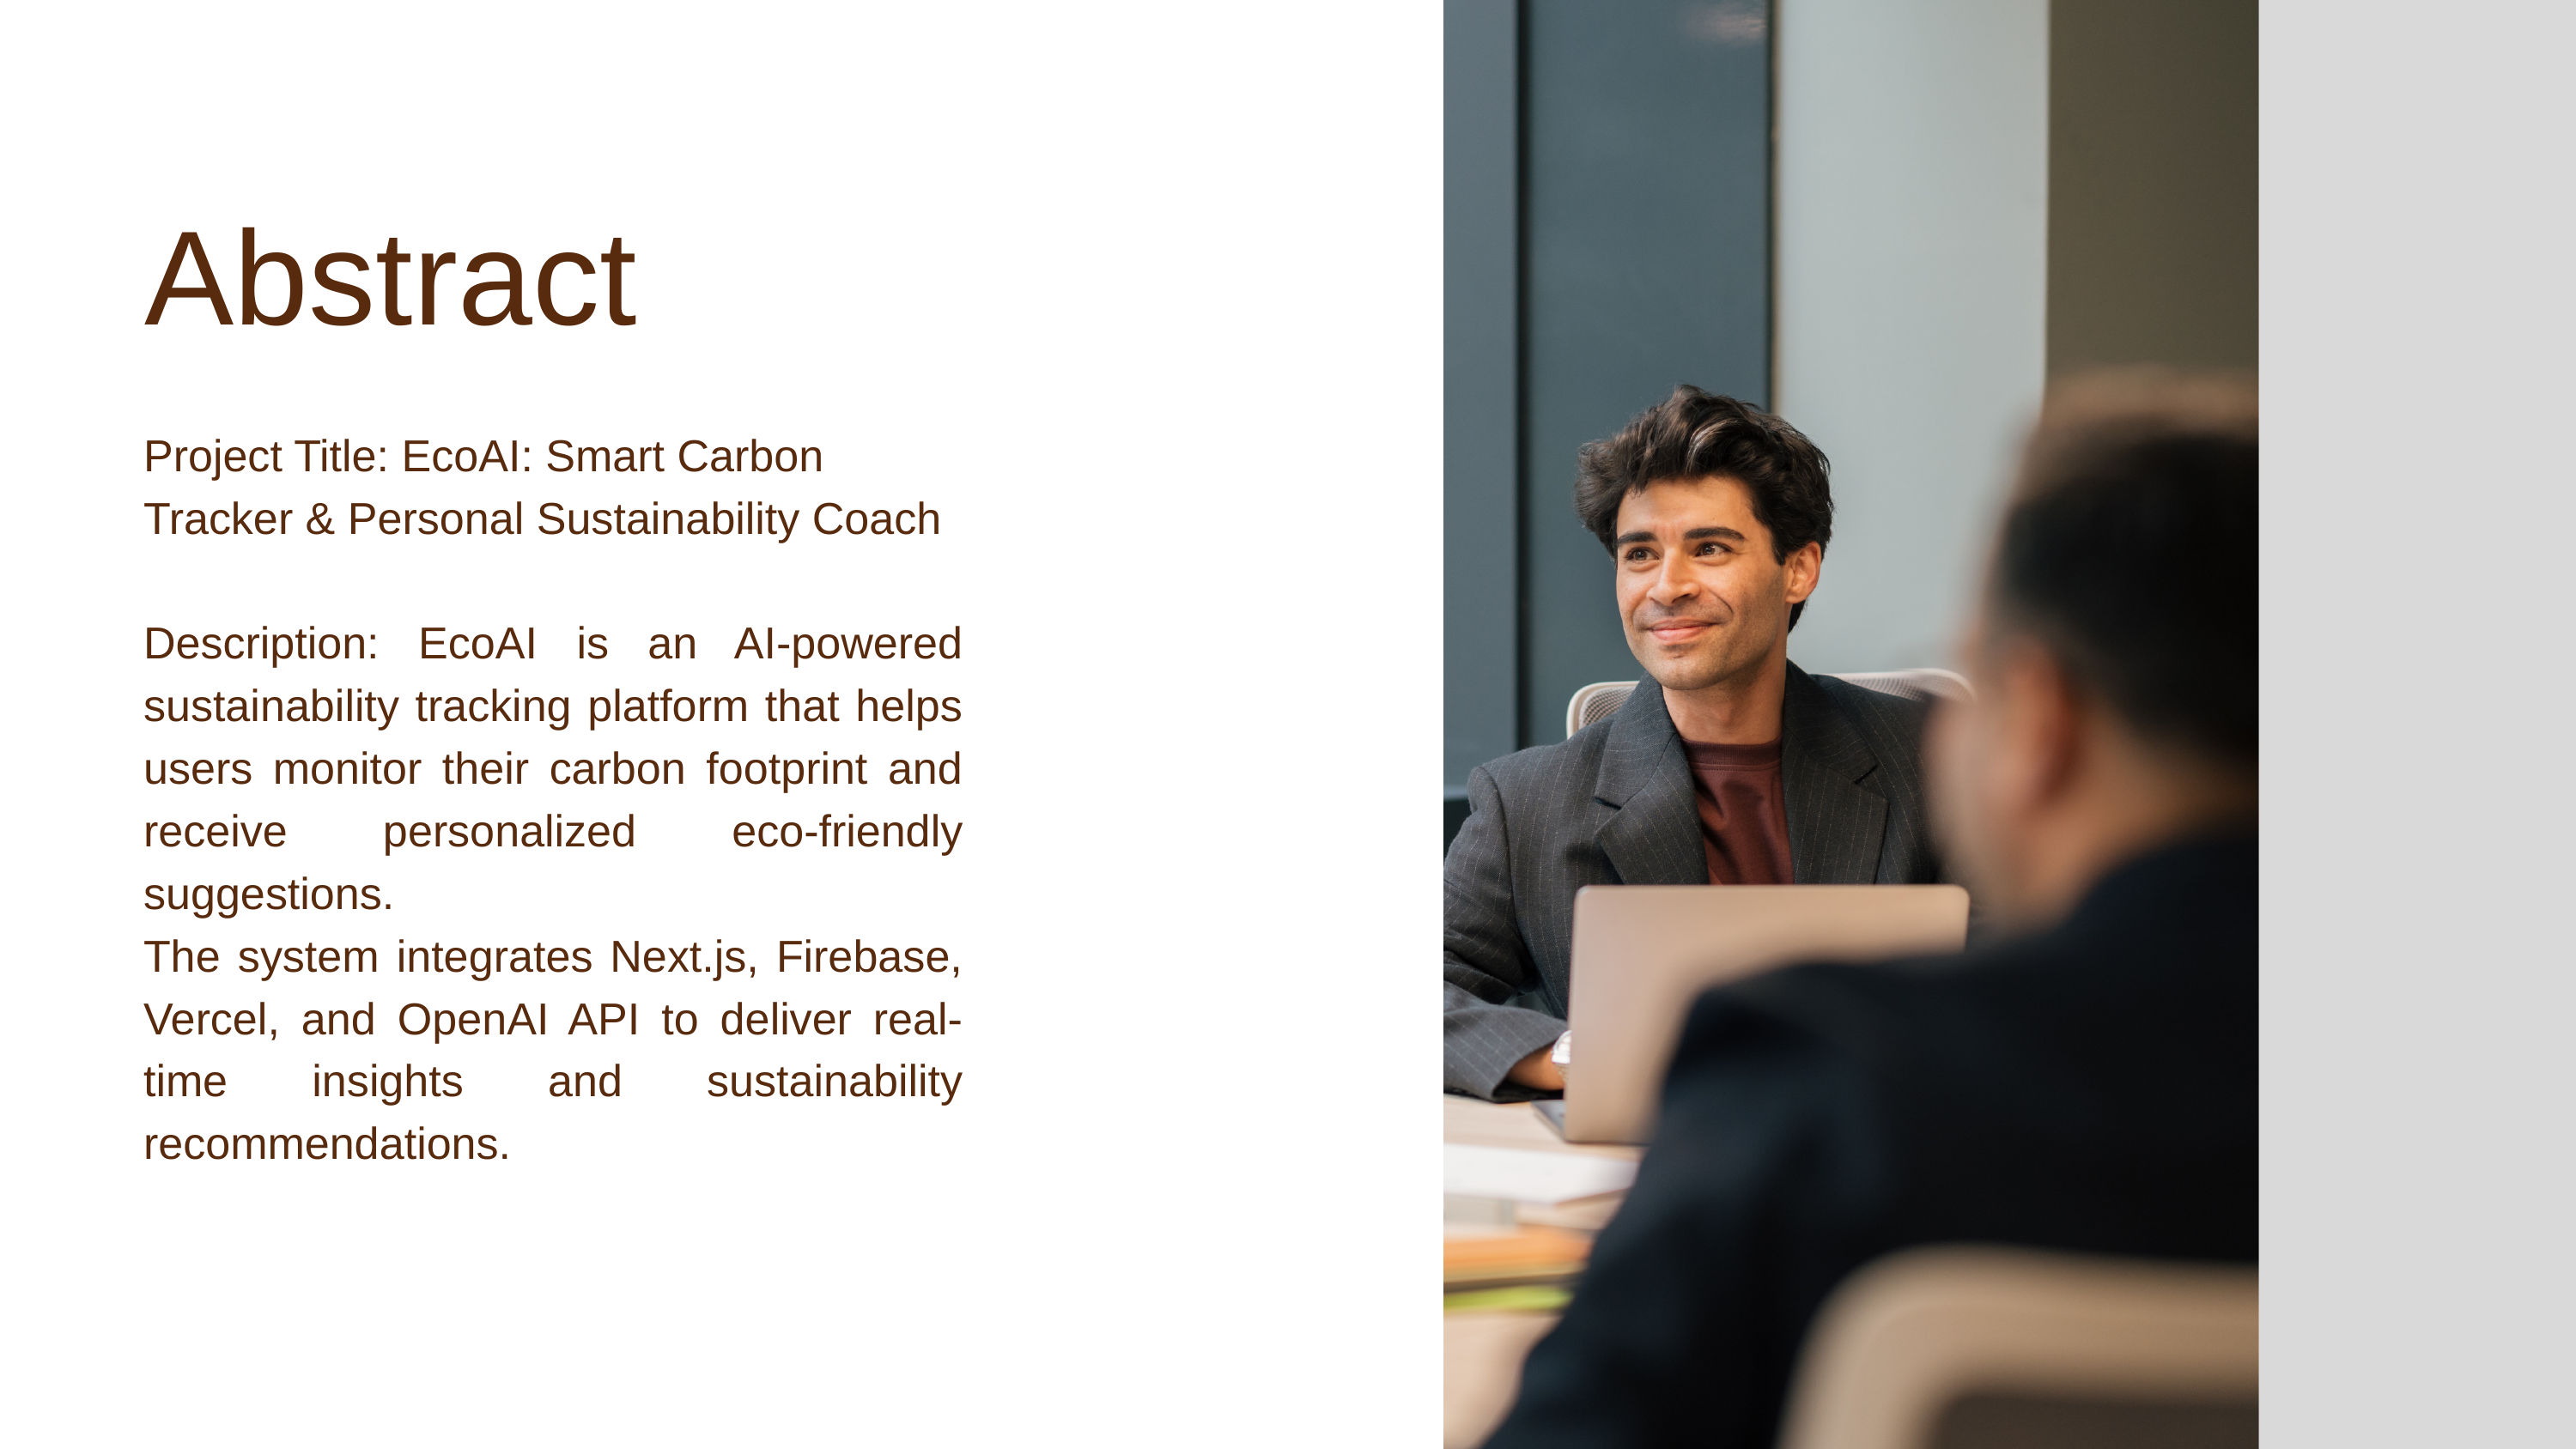

Abstract
Project Title: EcoAI: Smart Carbon Tracker & Personal Sustainability Coach

Description: EcoAI is an AI-powered sustainability tracking platform that helps users monitor their carbon footprint and receive personalized eco-friendly suggestions.
The system integrates Next.js, Firebase, Vercel, and OpenAI API to deliver real-time insights and sustainability recommendations.